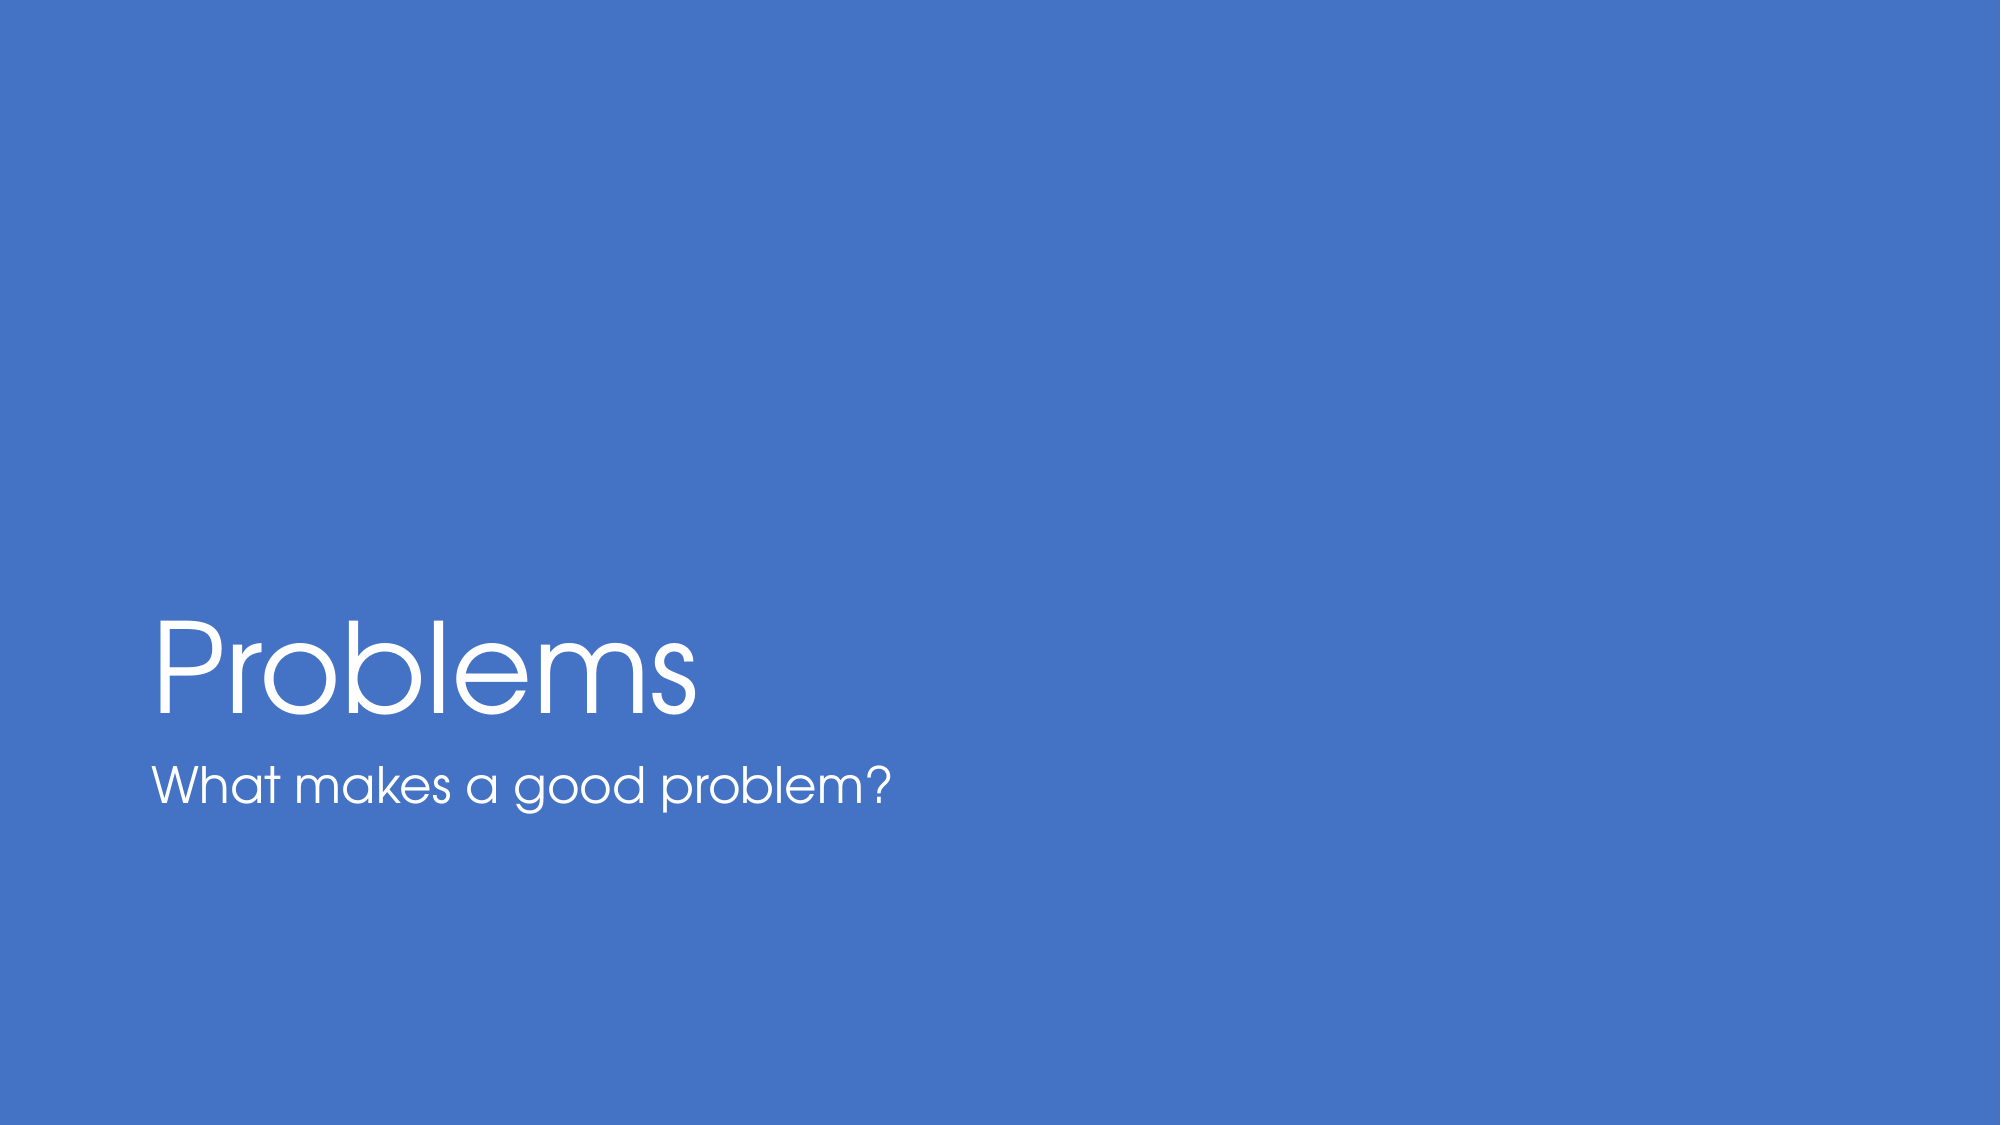

# Problems
What makes a good problem?